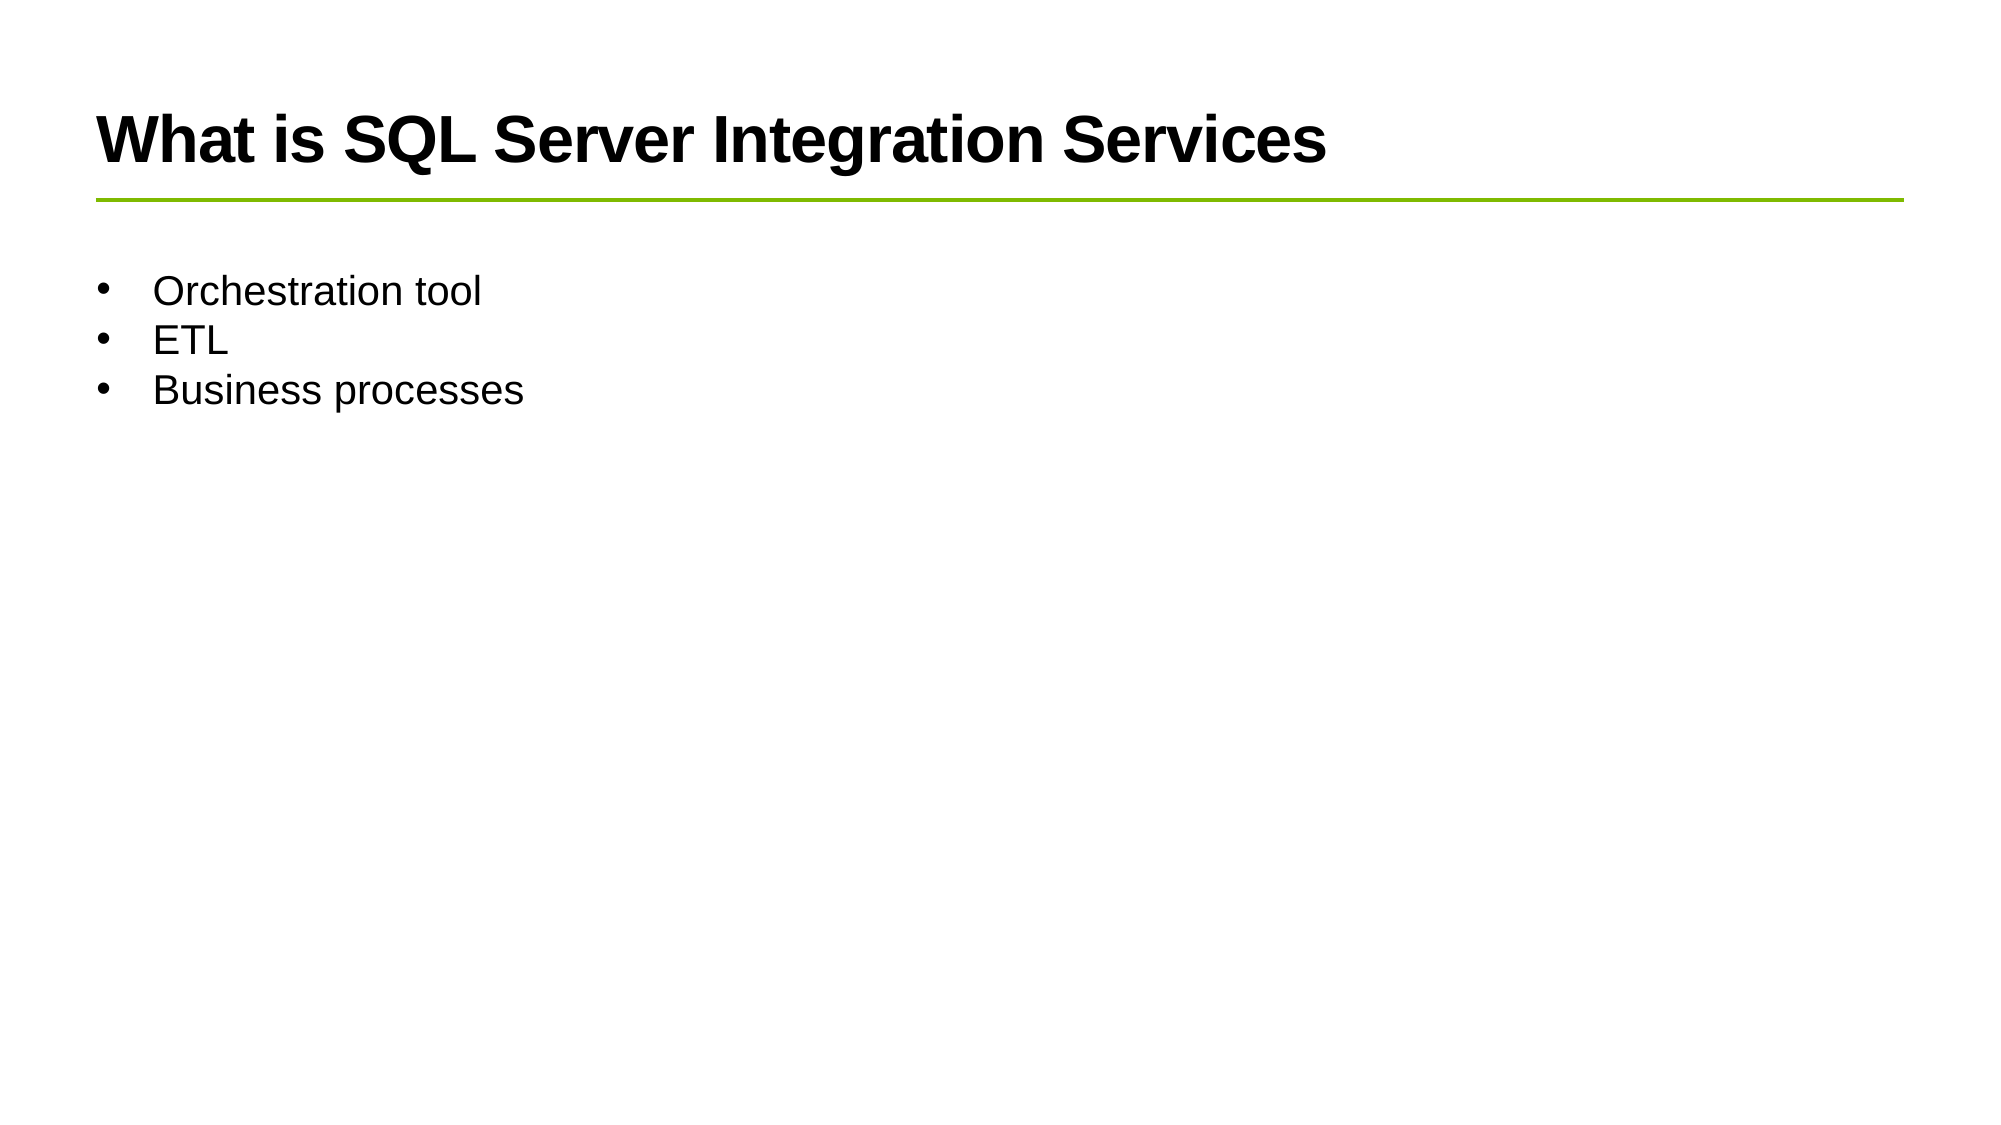

# What is SQL Server Integration Services
Orchestration tool
ETL
Business processes